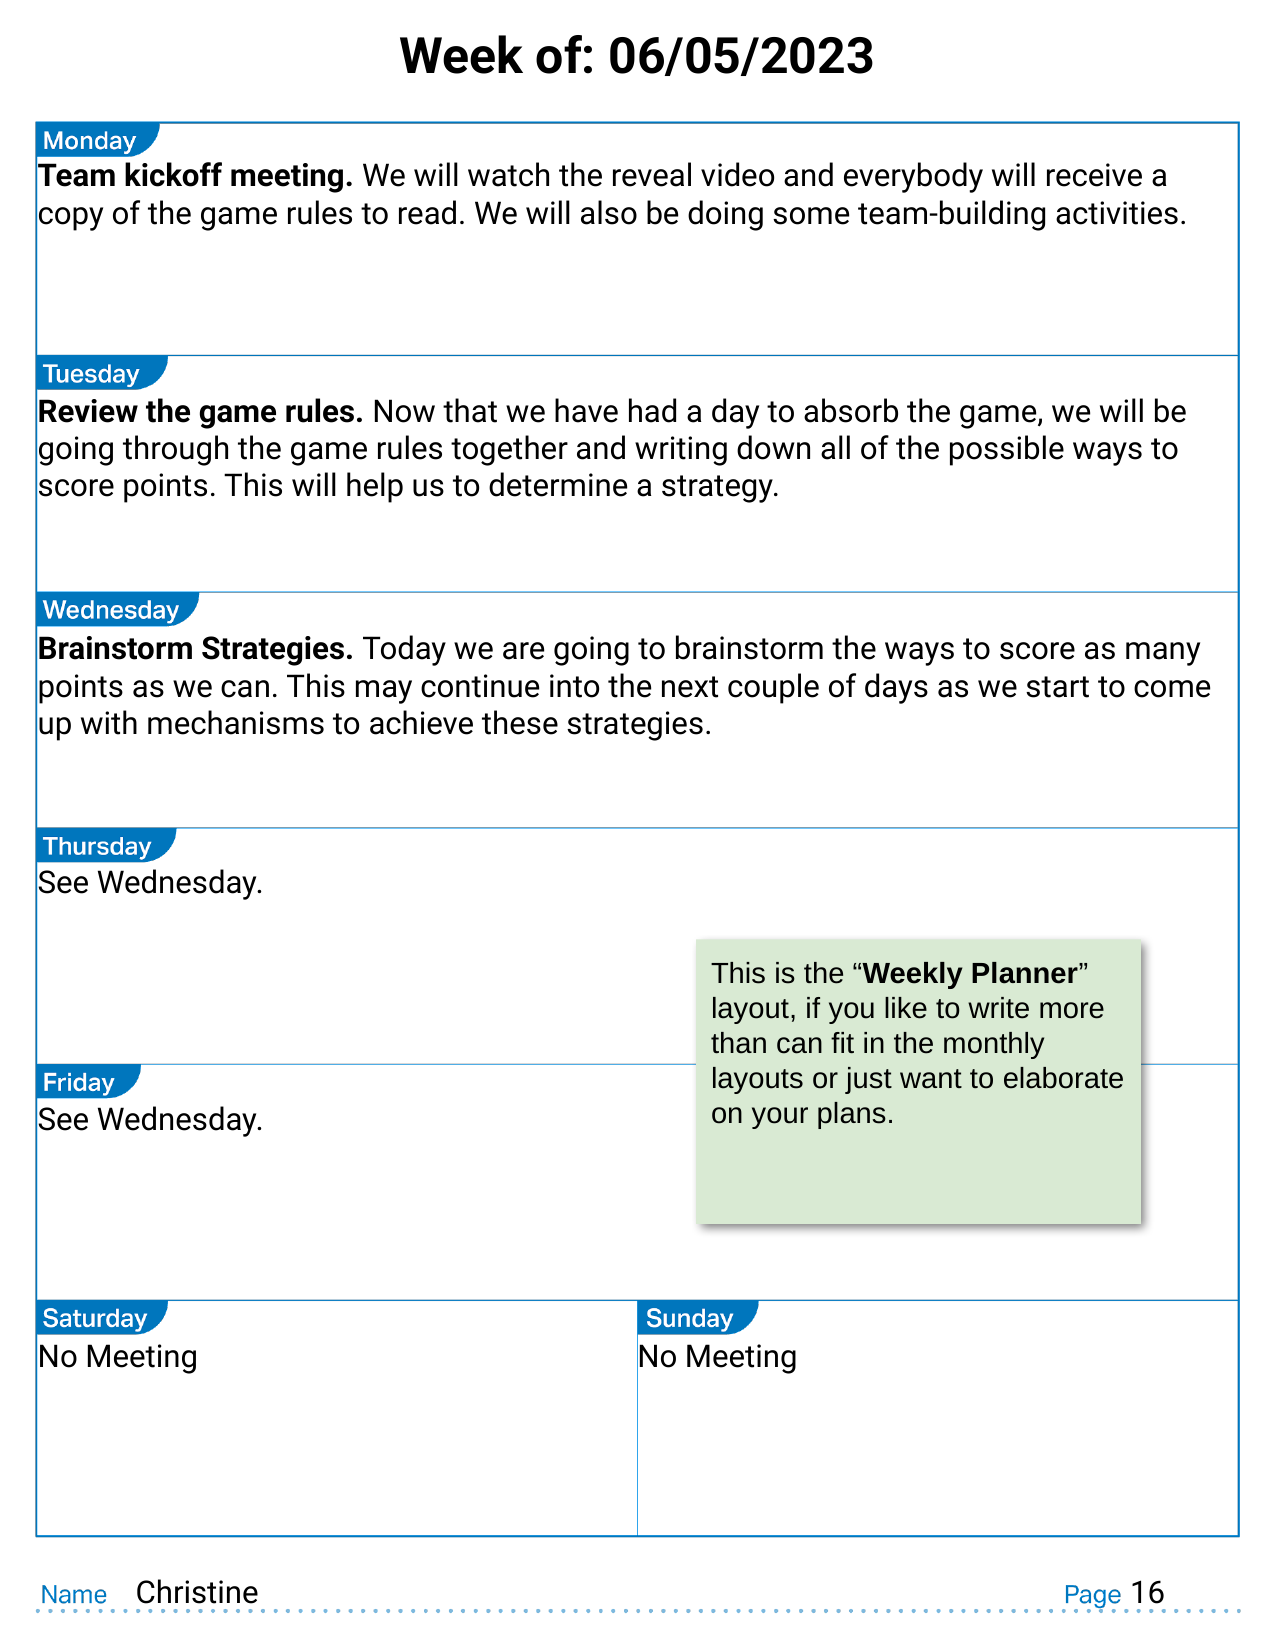

# Week of: 06/05/2023
Team kickoff meeting. We will watch the reveal video and everybody will receive a copy of the game rules to read. We will also be doing some team-building activities.
Review the game rules. Now that we have had a day to absorb the game, we will be going through the game rules together and writing down all of the possible ways to score points. This will help us to determine a strategy.
Brainstorm Strategies. Today we are going to brainstorm the ways to score as many points as we can. This may continue into the next couple of days as we start to come up with mechanisms to achieve these strategies.
See Wednesday.
This is the “Weekly Planner” layout, if you like to write more than can fit in the monthly layouts or just want to elaborate on your plans.

See Wednesday.
No Meeting
No Meeting
Christine
16